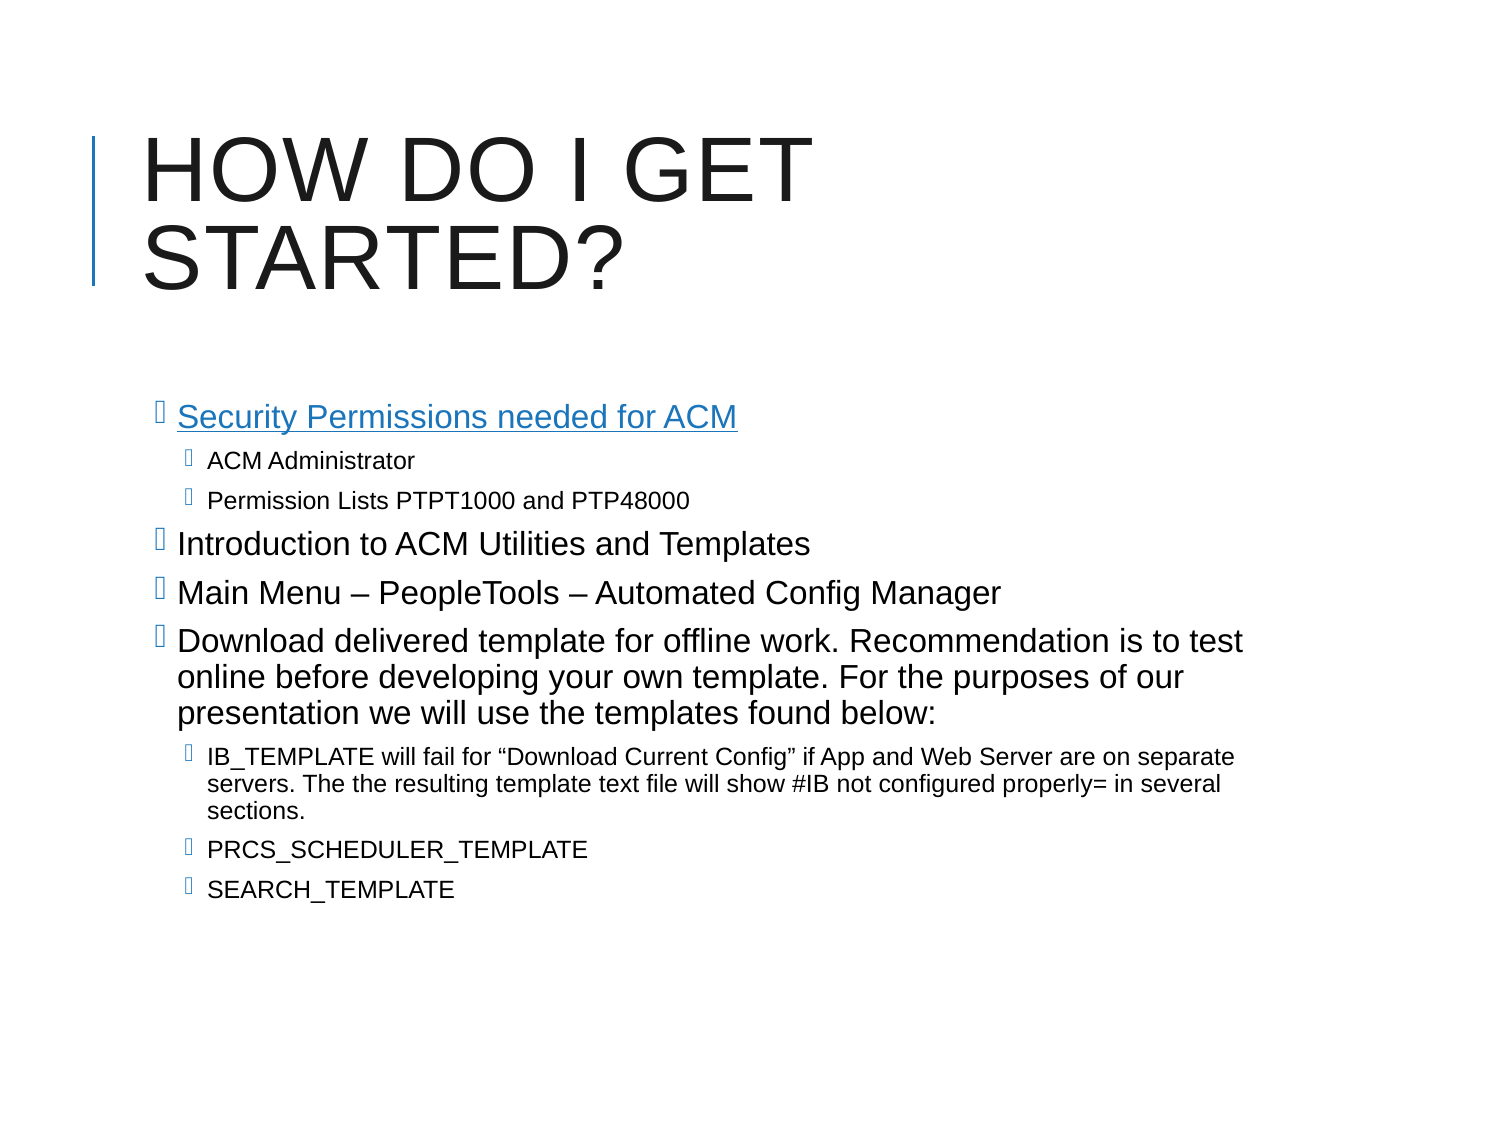

# How do I get started?
Security Permissions needed for ACM
ACM Administrator
Permission Lists PTPT1000 and PTP48000
Introduction to ACM Utilities and Templates
Main Menu – PeopleTools – Automated Config Manager
Download delivered template for offline work. Recommendation is to test online before developing your own template. For the purposes of our presentation we will use the templates found below:
IB_TEMPLATE will fail for “Download Current Config” if App and Web Server are on separate servers. The the resulting template text file will show #IB not configured properly= in several sections.
PRCS_SCHEDULER_TEMPLATE
SEARCH_TEMPLATE